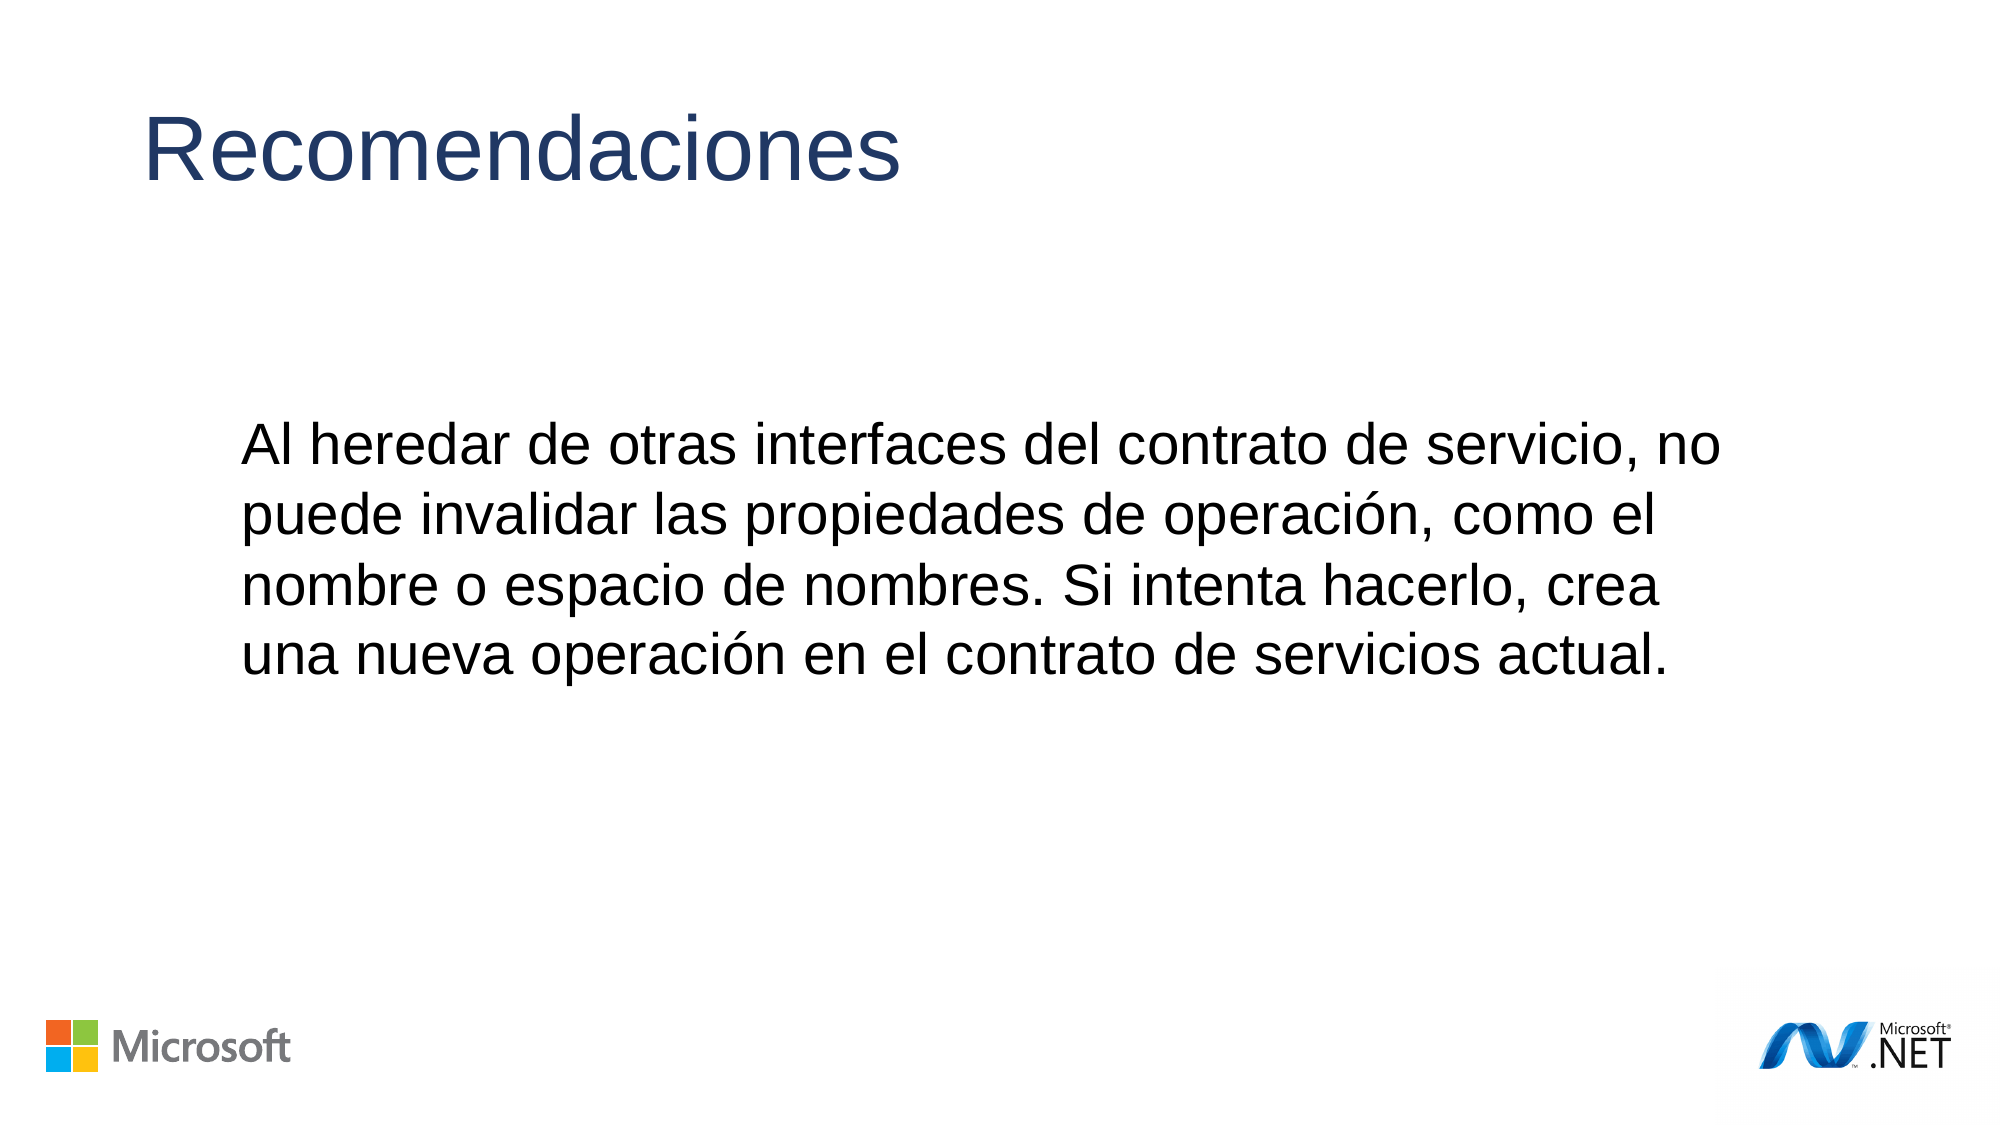

Recomendaciones
Al heredar de otras interfaces del contrato de servicio, no puede invalidar las propiedades de operación, como el nombre o espacio de nombres. Si intenta hacerlo, crea una nueva operación en el contrato de servicios actual.